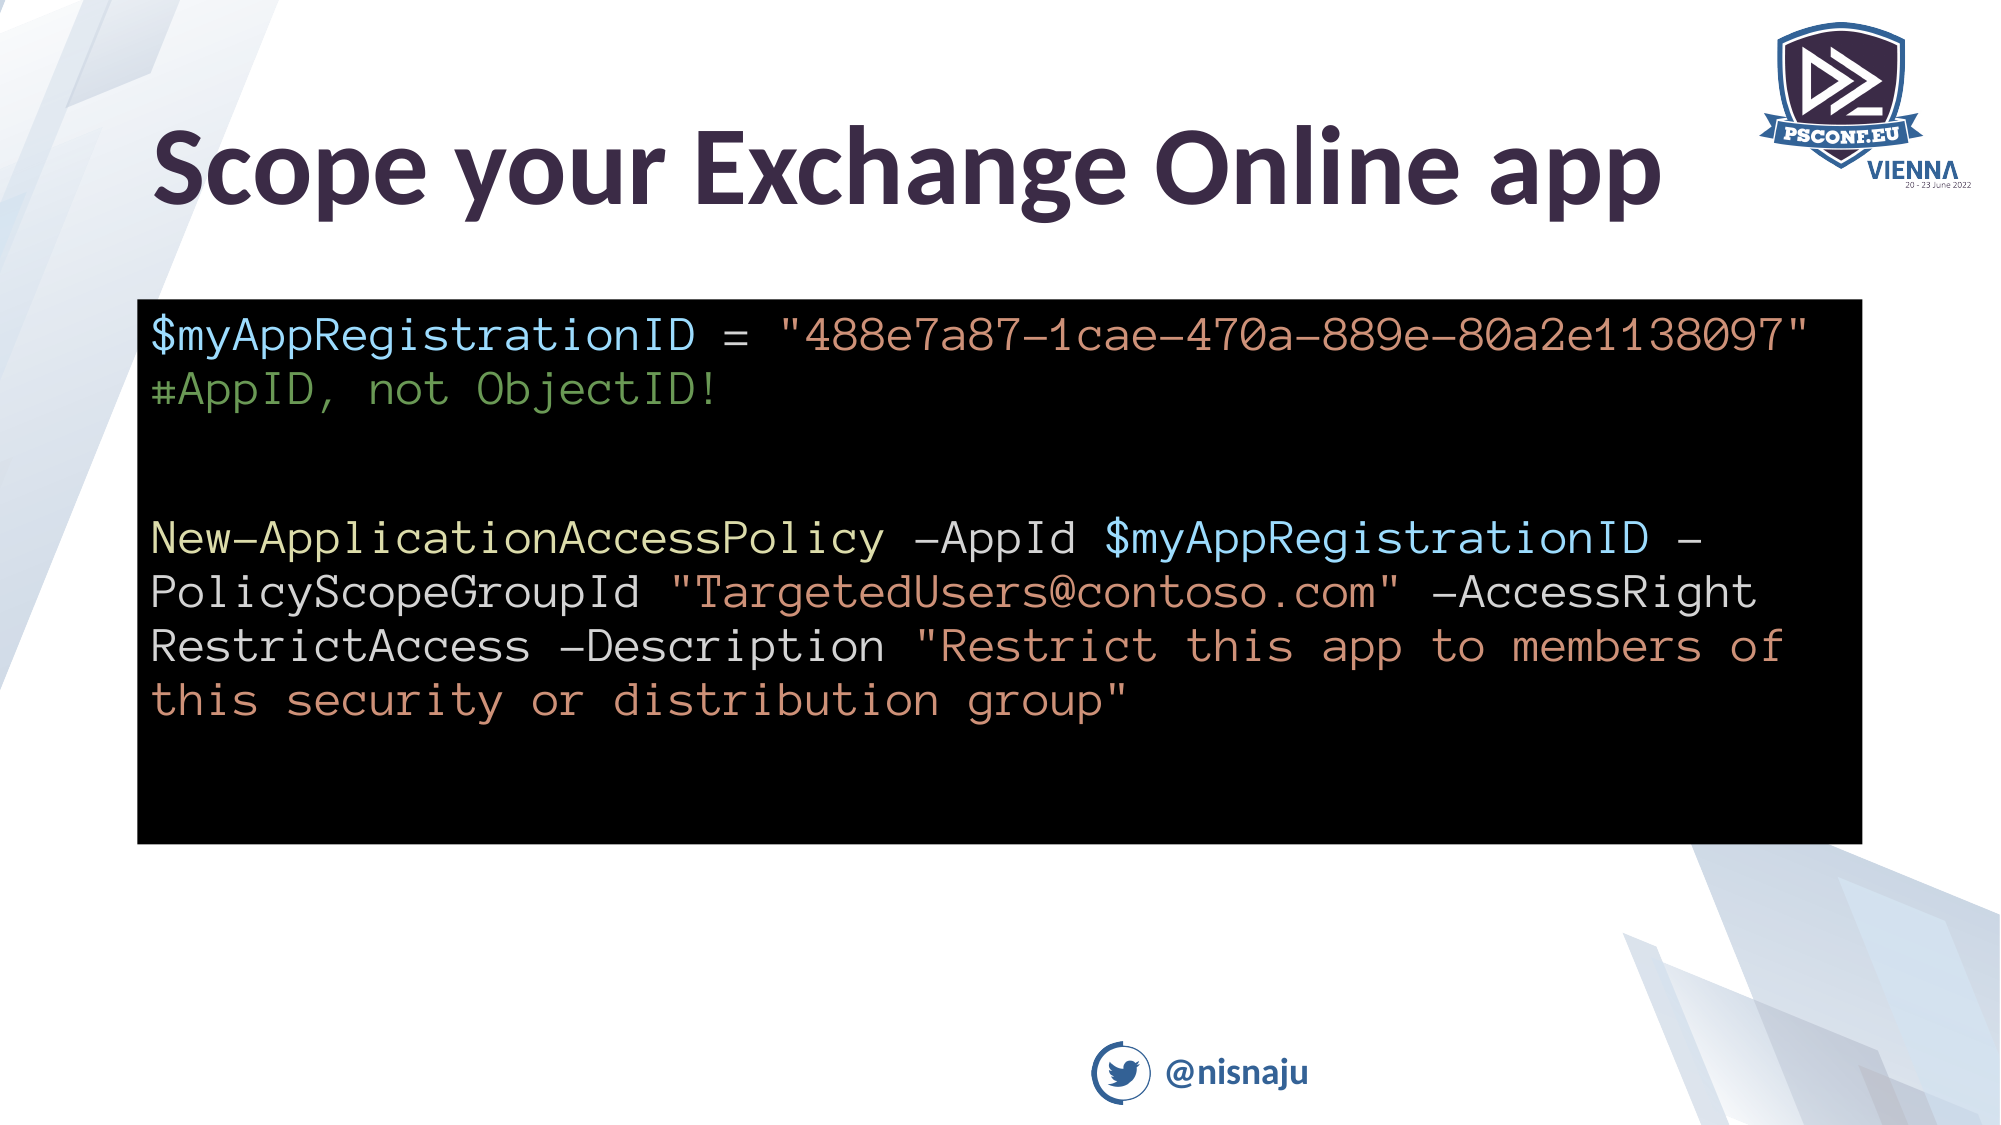

# Scope your Exchange Online app
$myAppRegistrationID = "488e7a87-1cae-470a-889e-80a2e1138097" #AppID, not ObjectID!

New-ApplicationAccessPolicy -AppId $myAppRegistrationID -PolicyScopeGroupId "TargetedUsers@contoso.com" -AccessRight RestrictAccess -Description "Restrict this app to members of this security or distribution group"